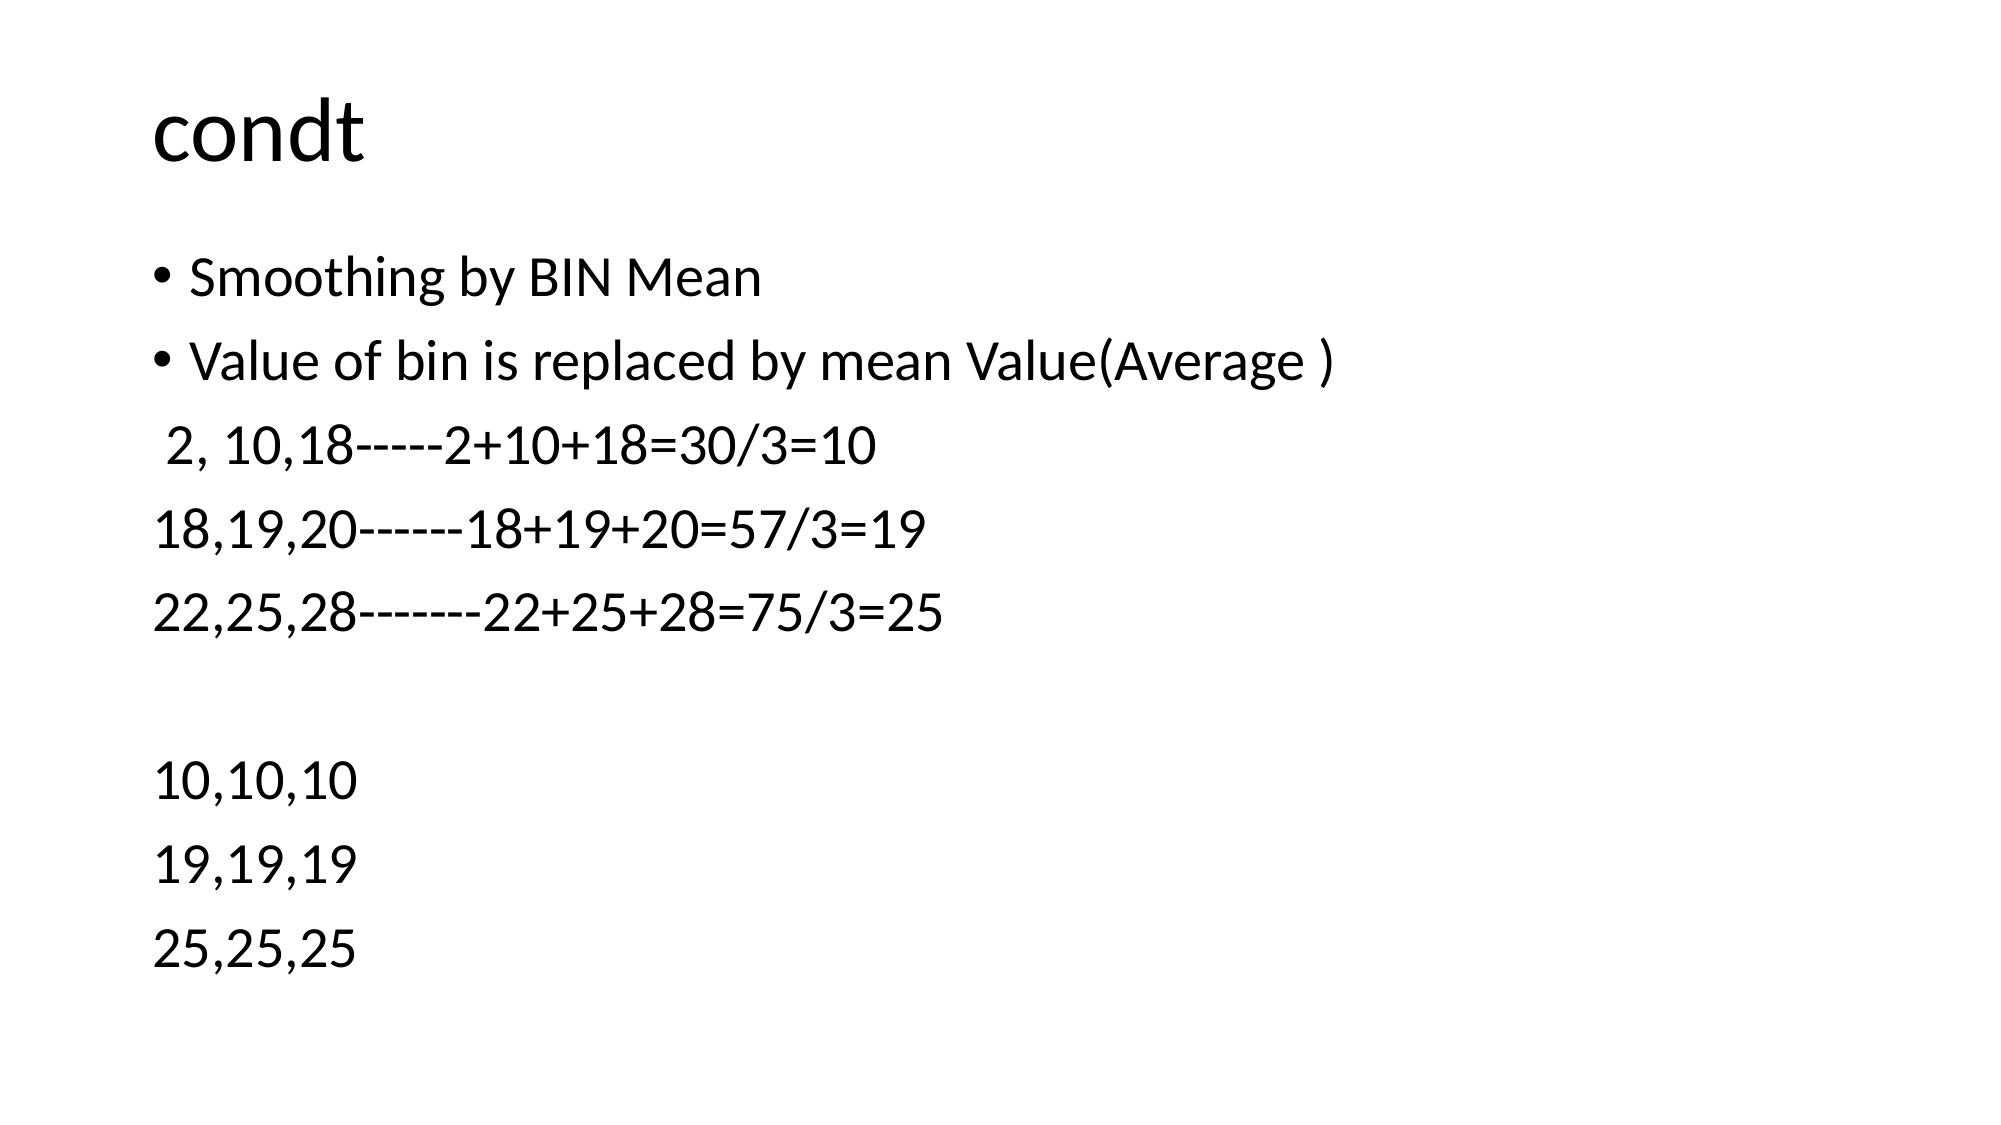

# condt
Smoothing by BIN Mean
Value of bin is replaced by mean Value(Average )
 2, 10,18-----2+10+18=30/3=10
18,19,20------18+19+20=57/3=19
22,25,28-------22+25+28=75/3=25

10,10,10
19,19,19
25,25,25